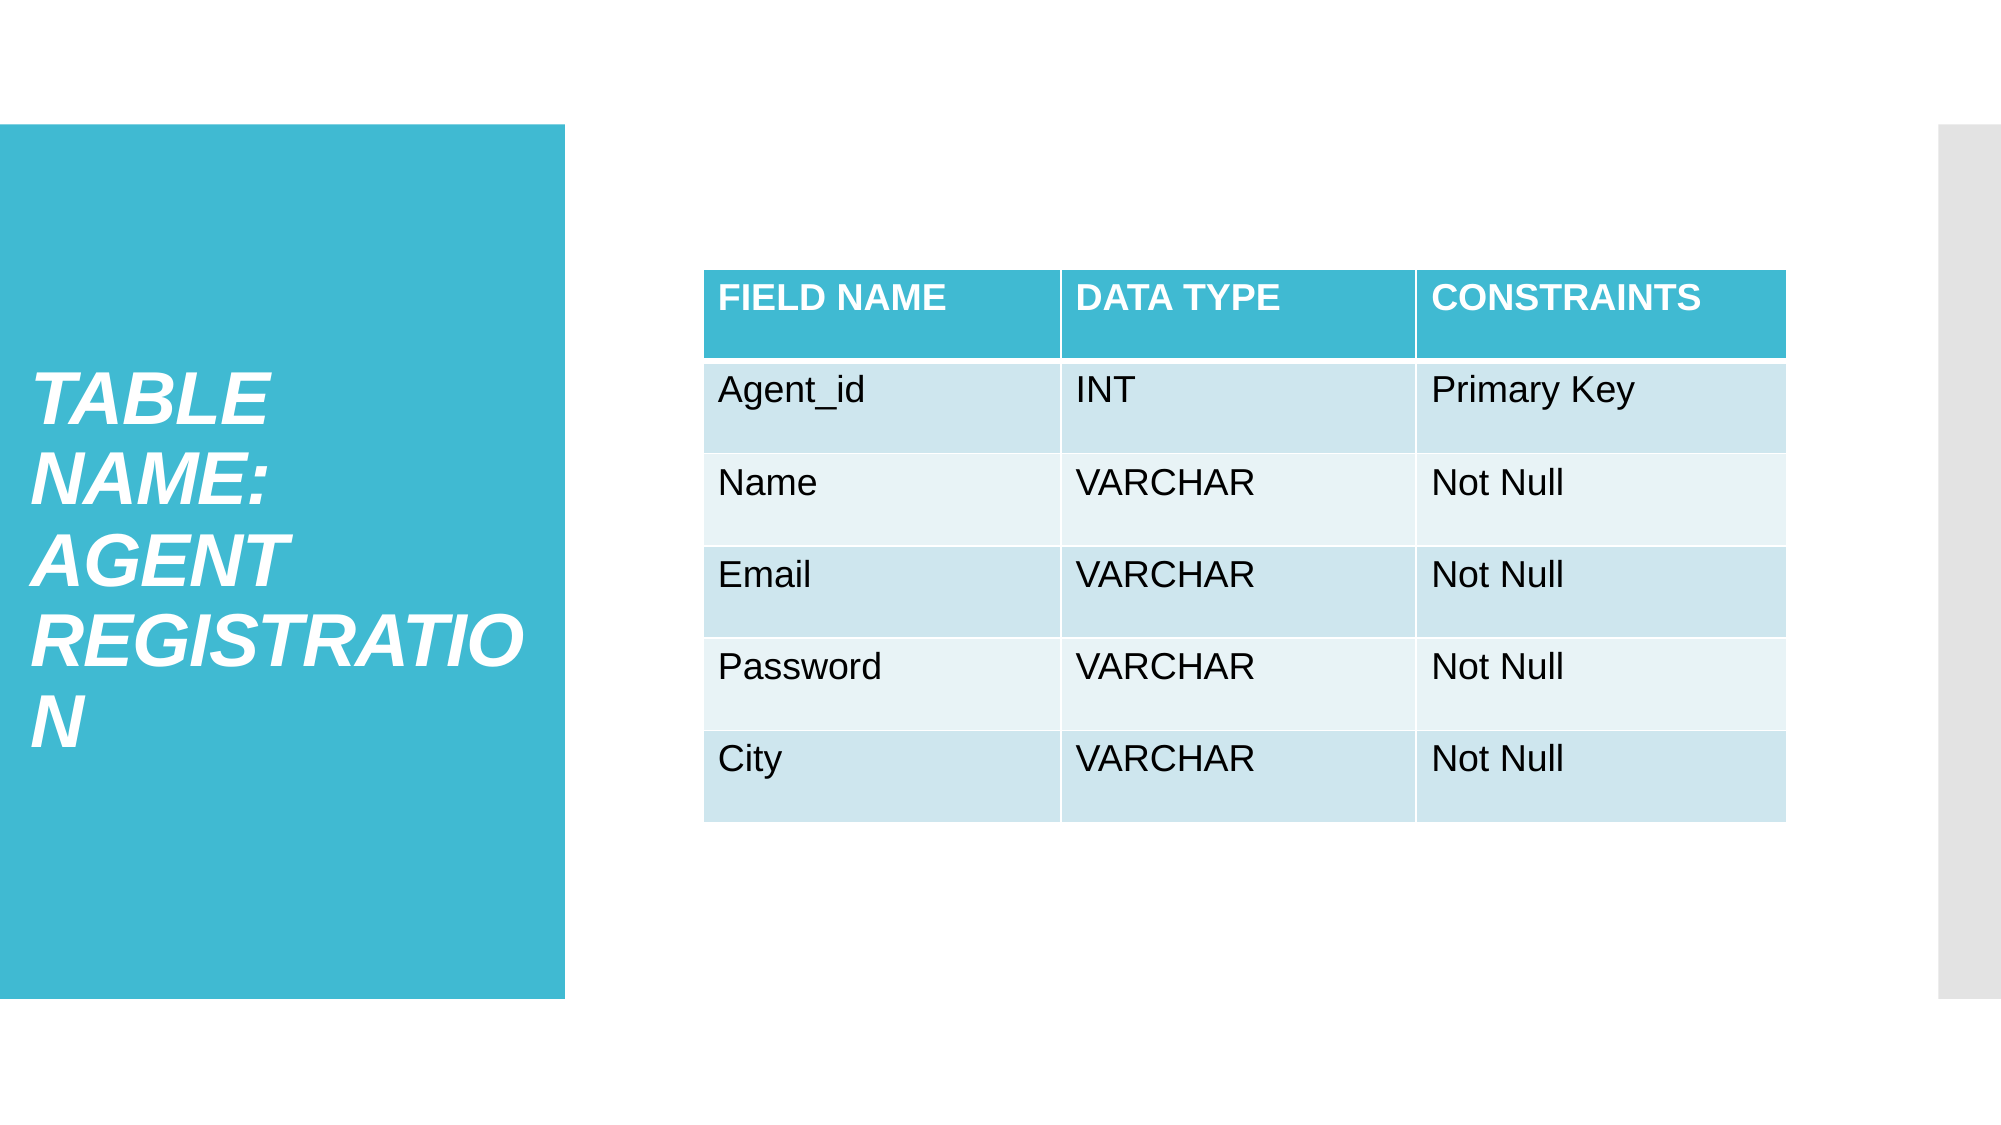

# TABLE NAME: AGENT REGISTRATION
| FIELD NAME | DATA TYPE | CONSTRAINTS |
| --- | --- | --- |
| Agent\_id | INT | Primary Key |
| Name | VARCHAR | Not Null |
| Email | VARCHAR | Not Null |
| Password | VARCHAR | Not Null |
| City | VARCHAR | Not Null |